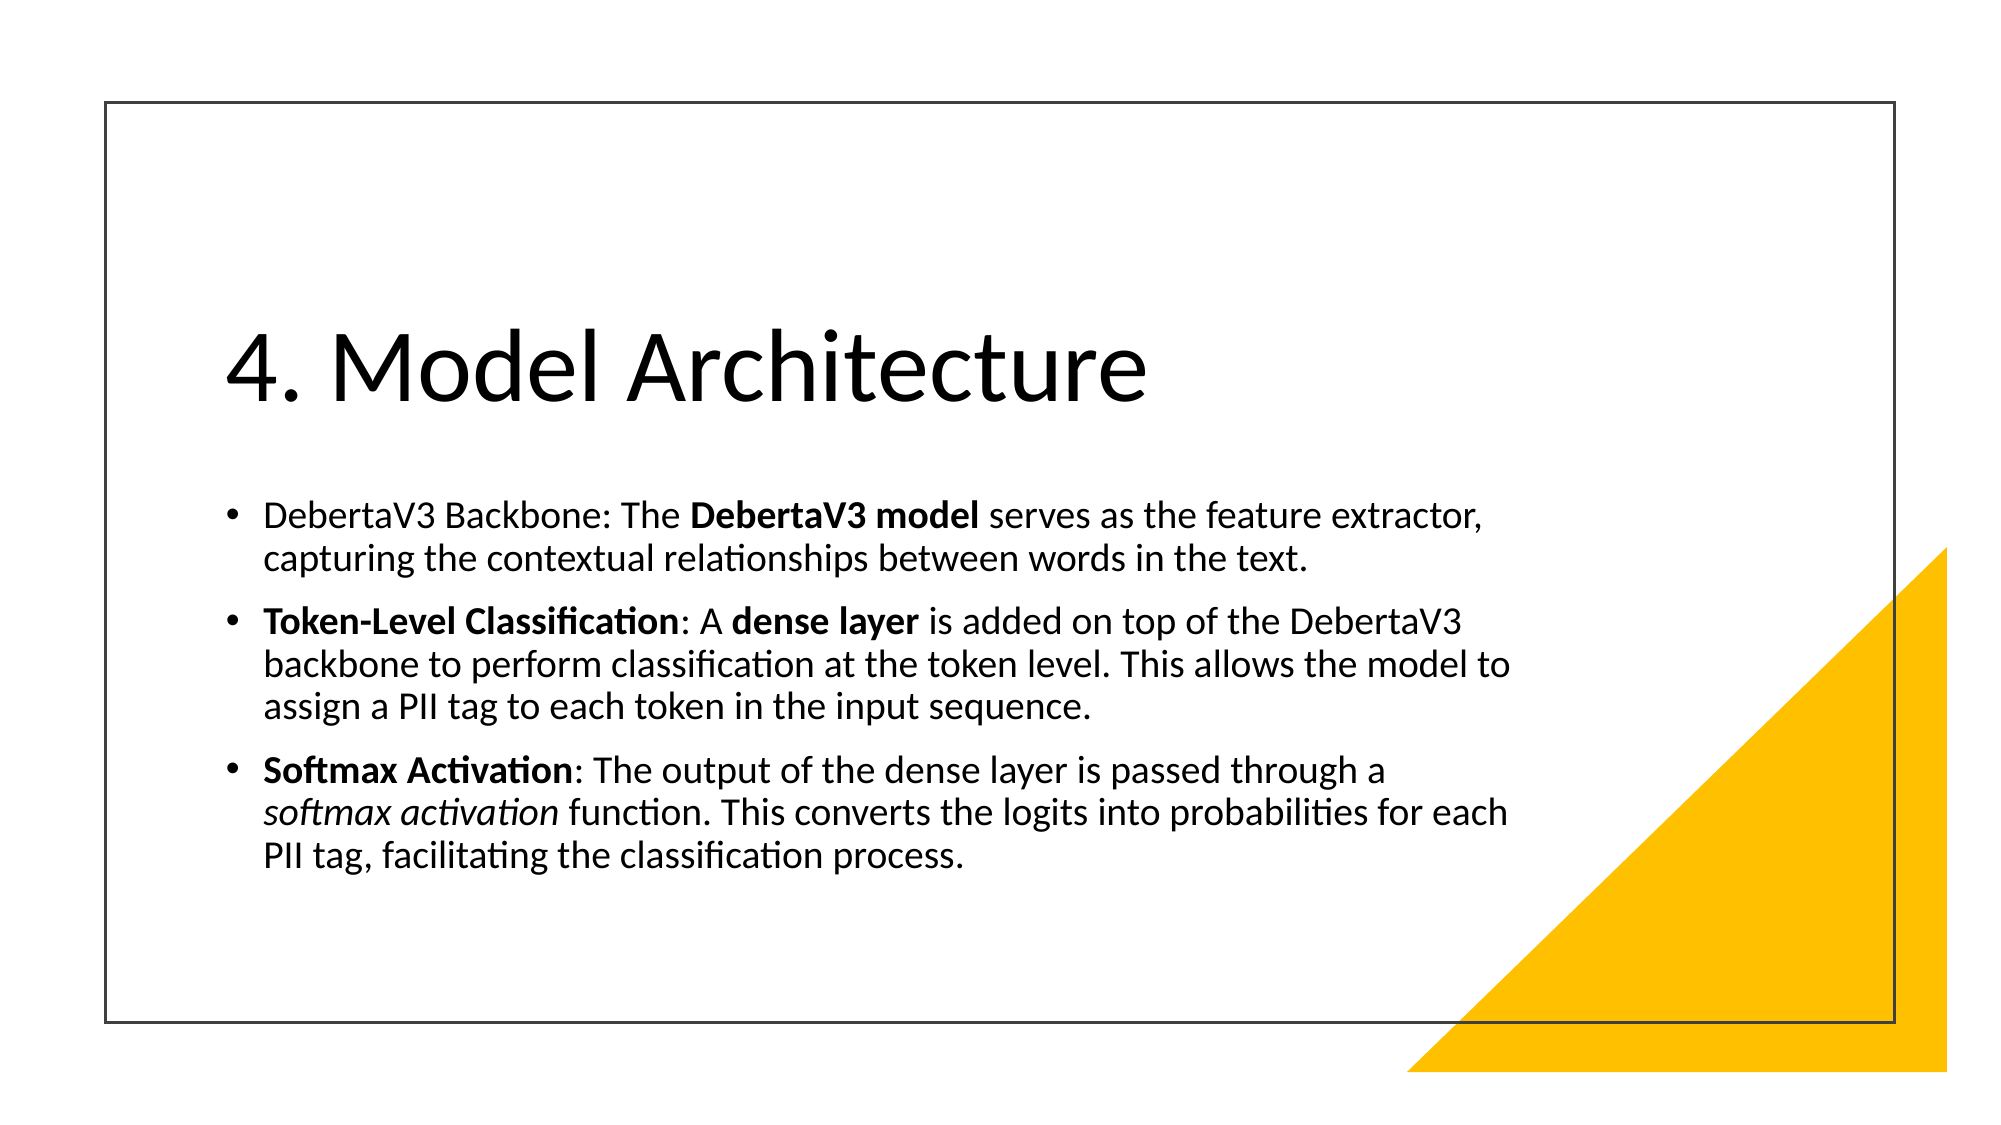

# 4. Model Architecture
DebertaV3 Backbone: The DebertaV3 model serves as the feature extractor, capturing the contextual relationships between words in the text.
Token-Level Classification: A dense layer is added on top of the DebertaV3 backbone to perform classification at the token level. This allows the model to assign a PII tag to each token in the input sequence.
Softmax Activation: The output of the dense layer is passed through a softmax activation function. This converts the logits into probabilities for each PII tag, facilitating the classification process.